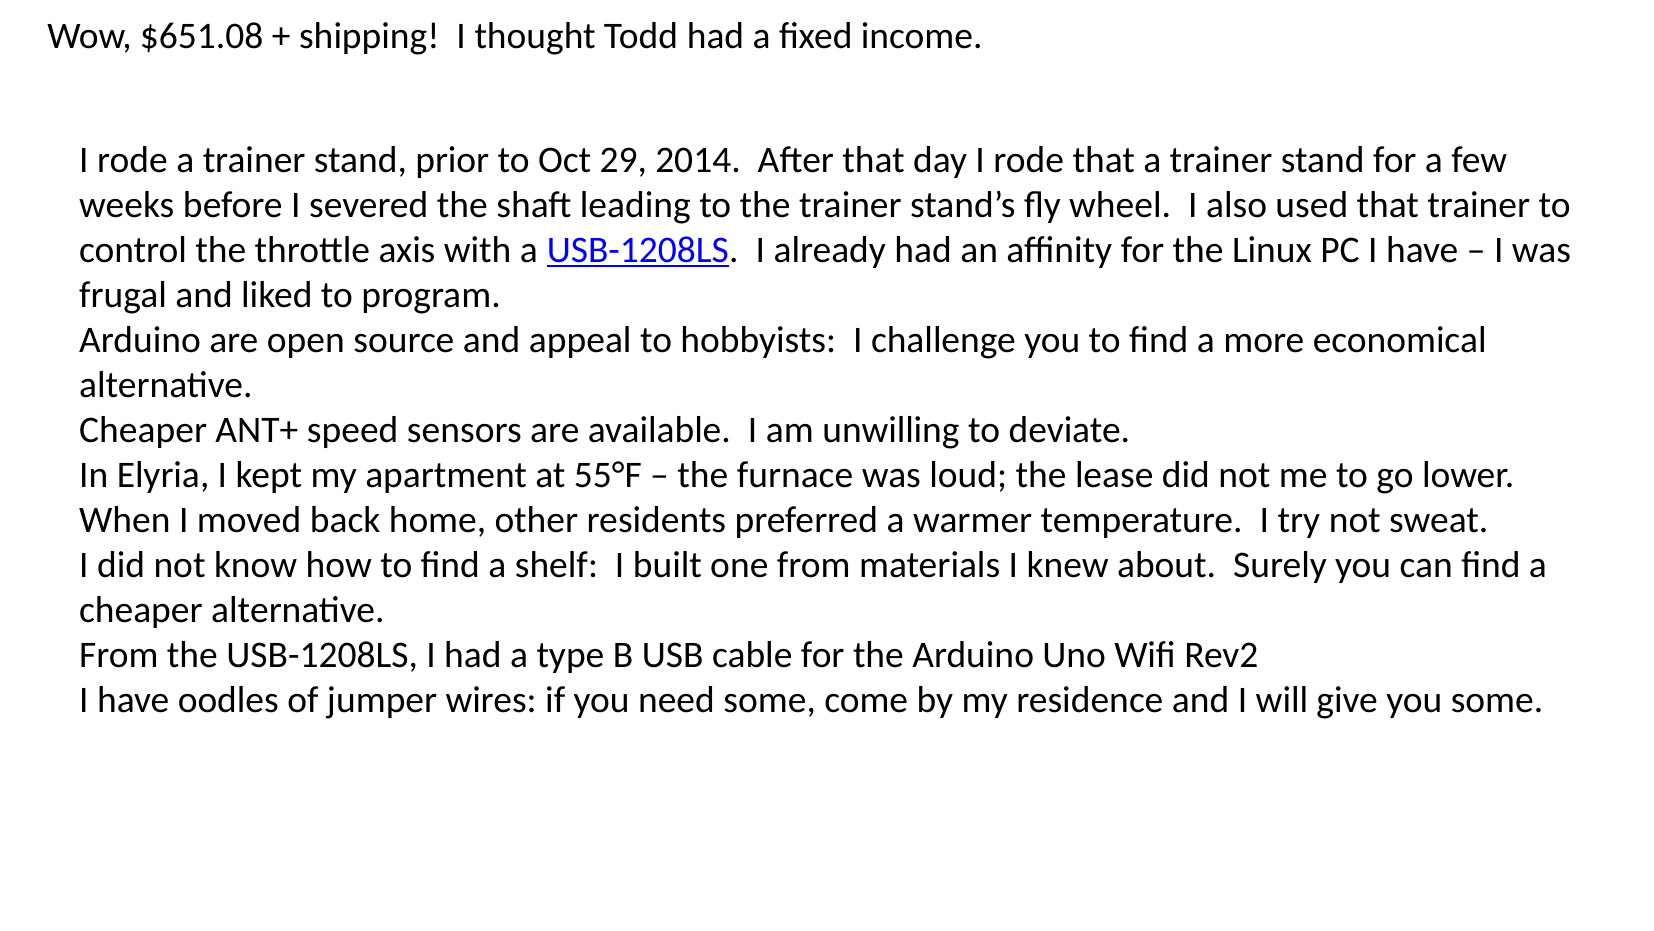

Wow, $651.08 + shipping!  I thought Todd had a fixed income.

I rode a trainer stand, prior to Oct 29, 2014.  After that day I rode that a trainer stand for a few weeks before I severed the shaft leading to the trainer stand’s fly wheel.  I also used that trainer to control the throttle axis with a USB-1208LS.  I already had an affinity for the Linux PC I have – I was frugal and liked to program.
Arduino are open source and appeal to hobbyists:  I challenge you to find a more economical alternative.
Cheaper ANT+ speed sensors are available.  I am unwilling to deviate.
In Elyria, I kept my apartment at 55°F – the furnace was loud; the lease did not me to go lower.  When I moved back home, other residents preferred a warmer temperature.  I try not sweat.
I did not know how to find a shelf:  I built one from materials I knew about.  Surely you can find a cheaper alternative.
From the USB-1208LS, I had a type B USB cable for the Arduino Uno Wifi Rev2
I have oodles of jumper wires: if you need some, come by my residence and I will give you some.